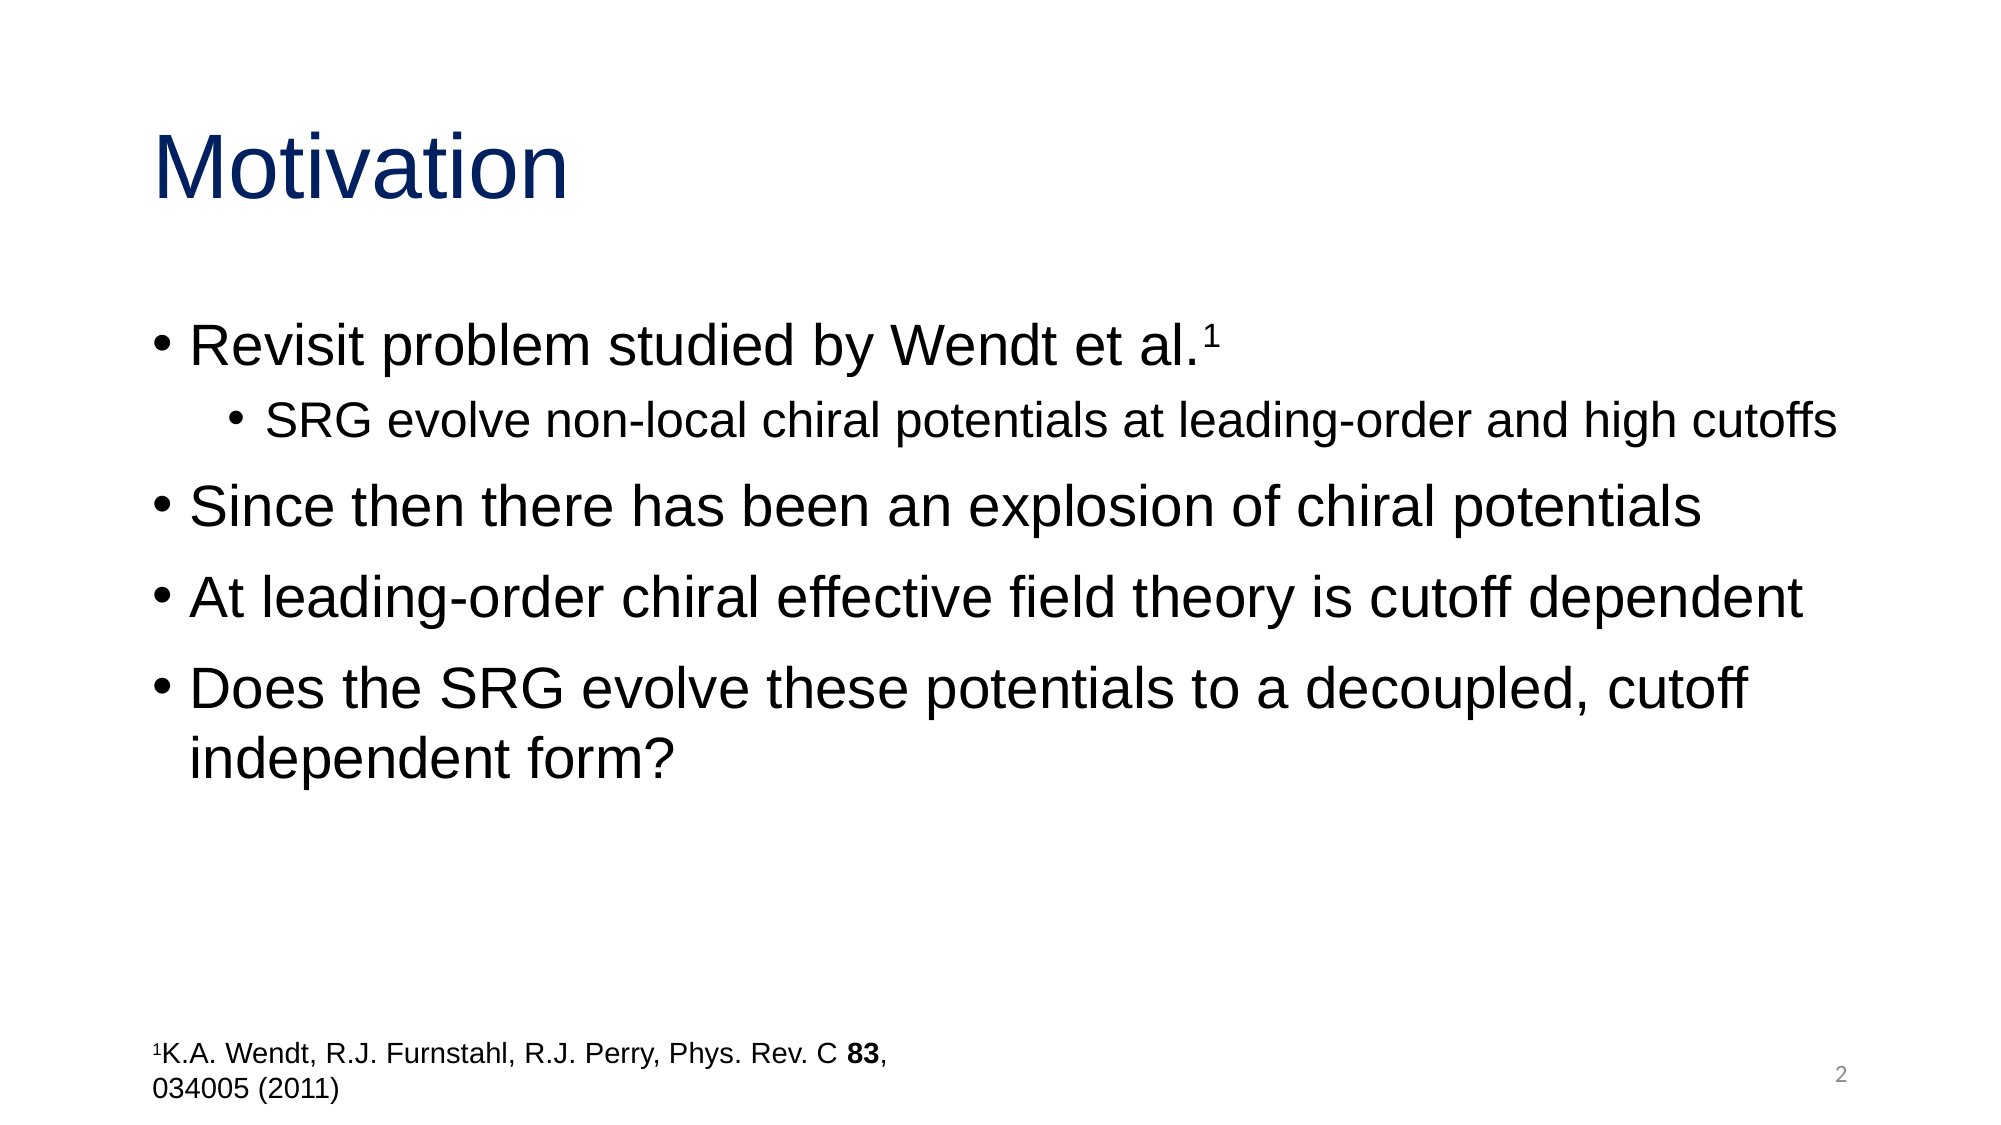

# Motivation
Revisit problem studied by Wendt et al.1
SRG evolve non-local chiral potentials at leading-order and high cutoffs
Since then there has been an explosion of chiral potentials
At leading-order chiral effective field theory is cutoff dependent
Does the SRG evolve these potentials to a decoupled, cutoff independent form?
1K.A. Wendt, R.J. Furnstahl, R.J. Perry, Phys. Rev. C 83, 034005 (2011)

2